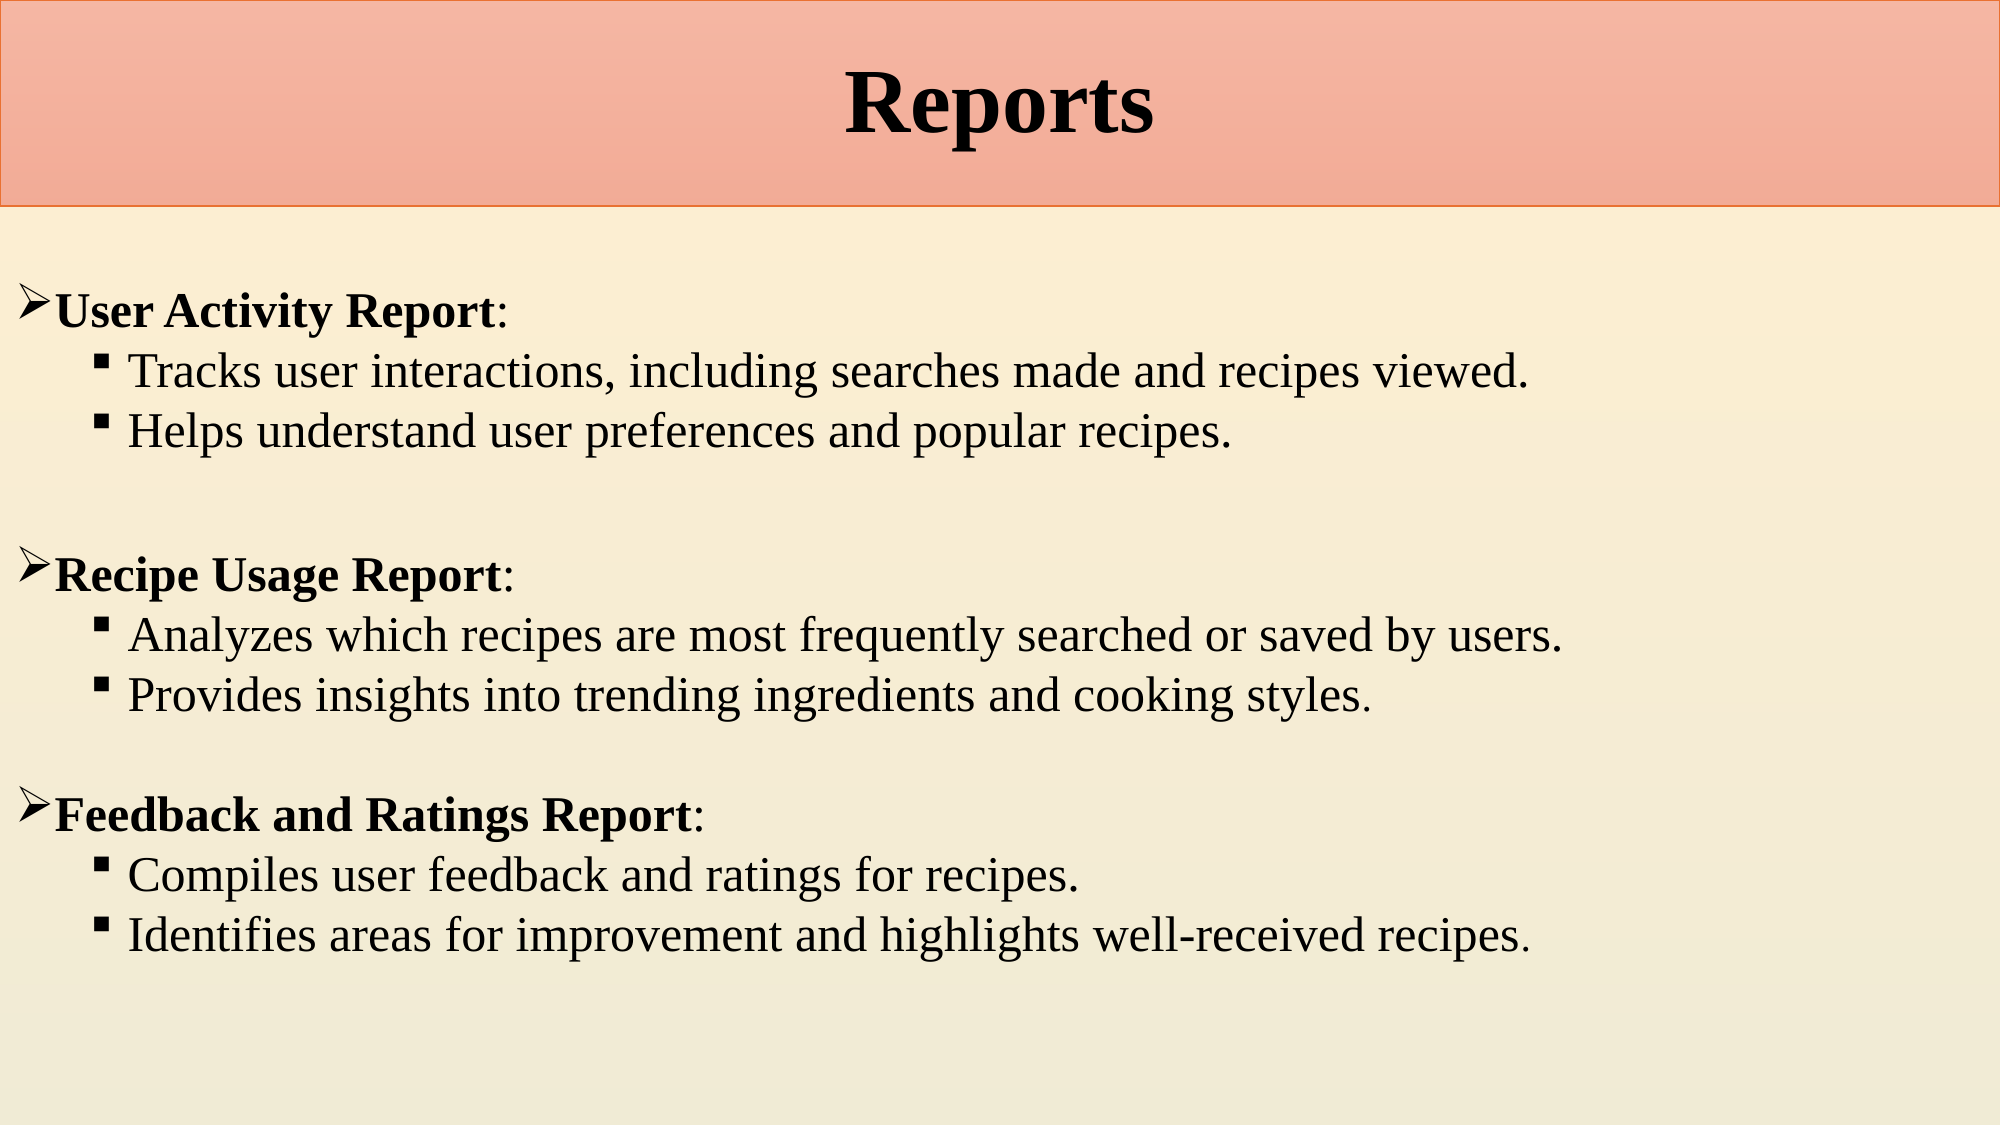

# Reports
User Activity Report:
Tracks user interactions, including searches made and recipes viewed.
Helps understand user preferences and popular recipes.

Recipe Usage Report:
Analyzes which recipes are most frequently searched or saved by users.
Provides insights into trending ingredients and cooking styles.

Feedback and Ratings Report:
Compiles user feedback and ratings for recipes.
Identifies areas for improvement and highlights well-received recipes.